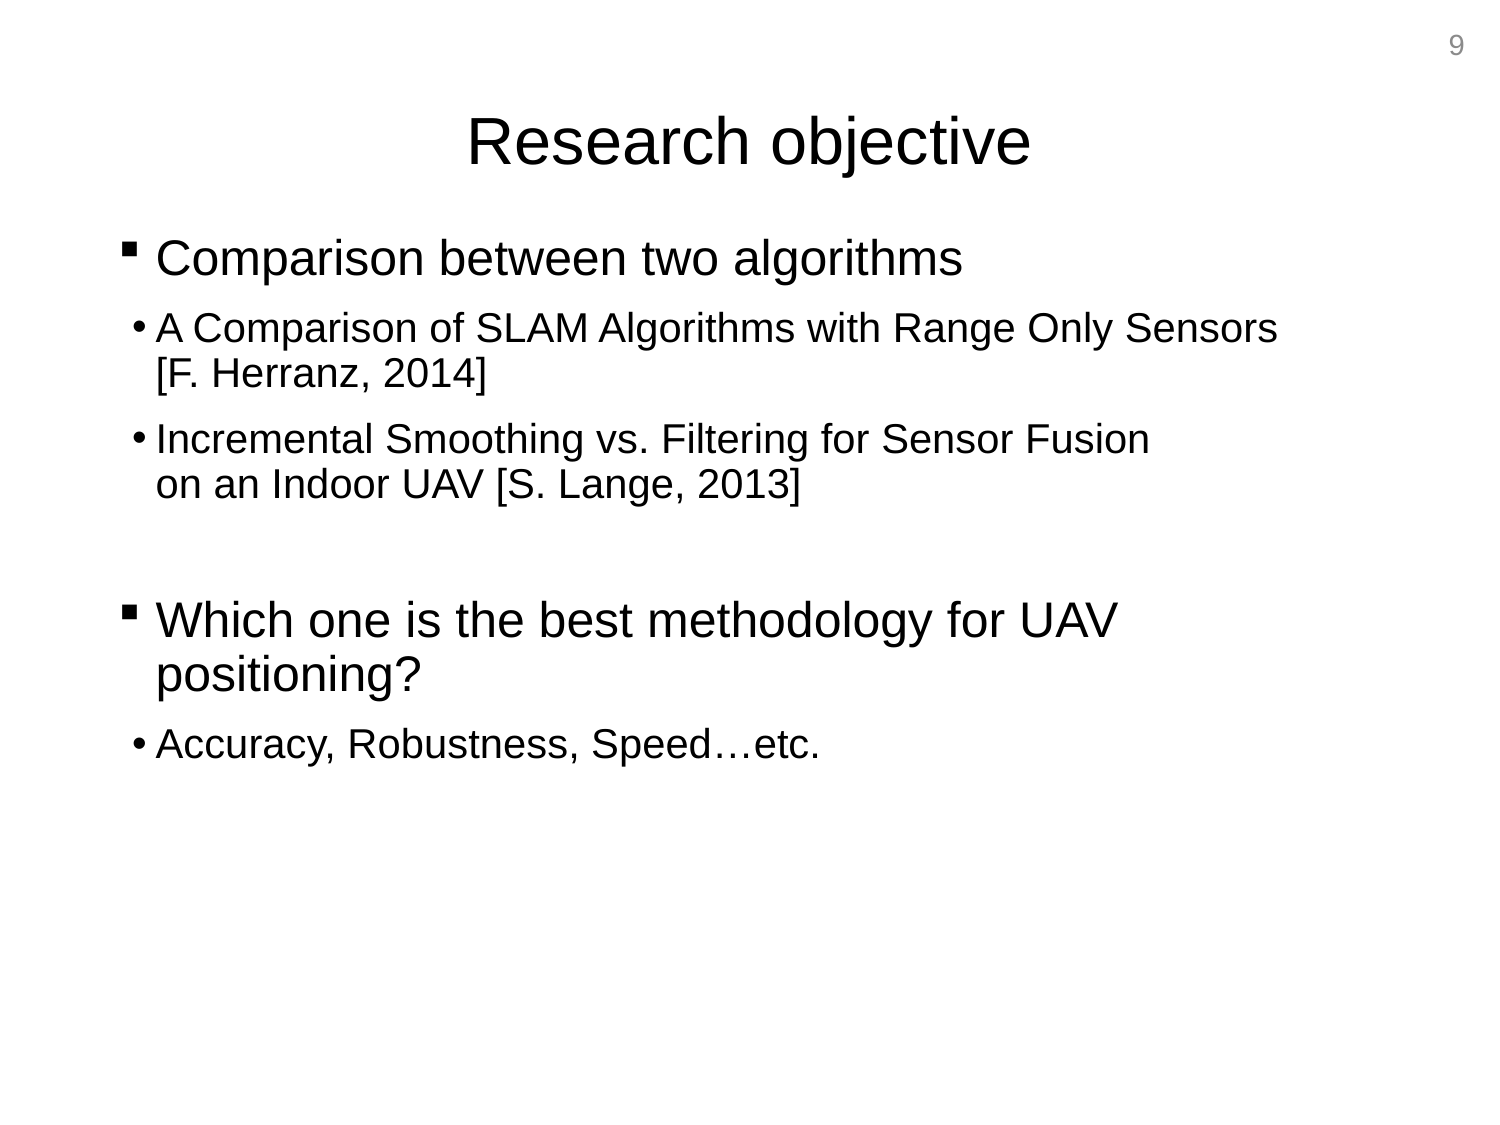

9
# Research objective
Comparison between two algorithms
A Comparison of SLAM Algorithms with Range Only Sensors
[F. Herranz, 2014]
Incremental Smoothing vs. Filtering for Sensor Fusion
on an Indoor UAV [S. Lange, 2013]

Which one is the best methodology for UAV positioning?
Accuracy, Robustness, Speed…etc.